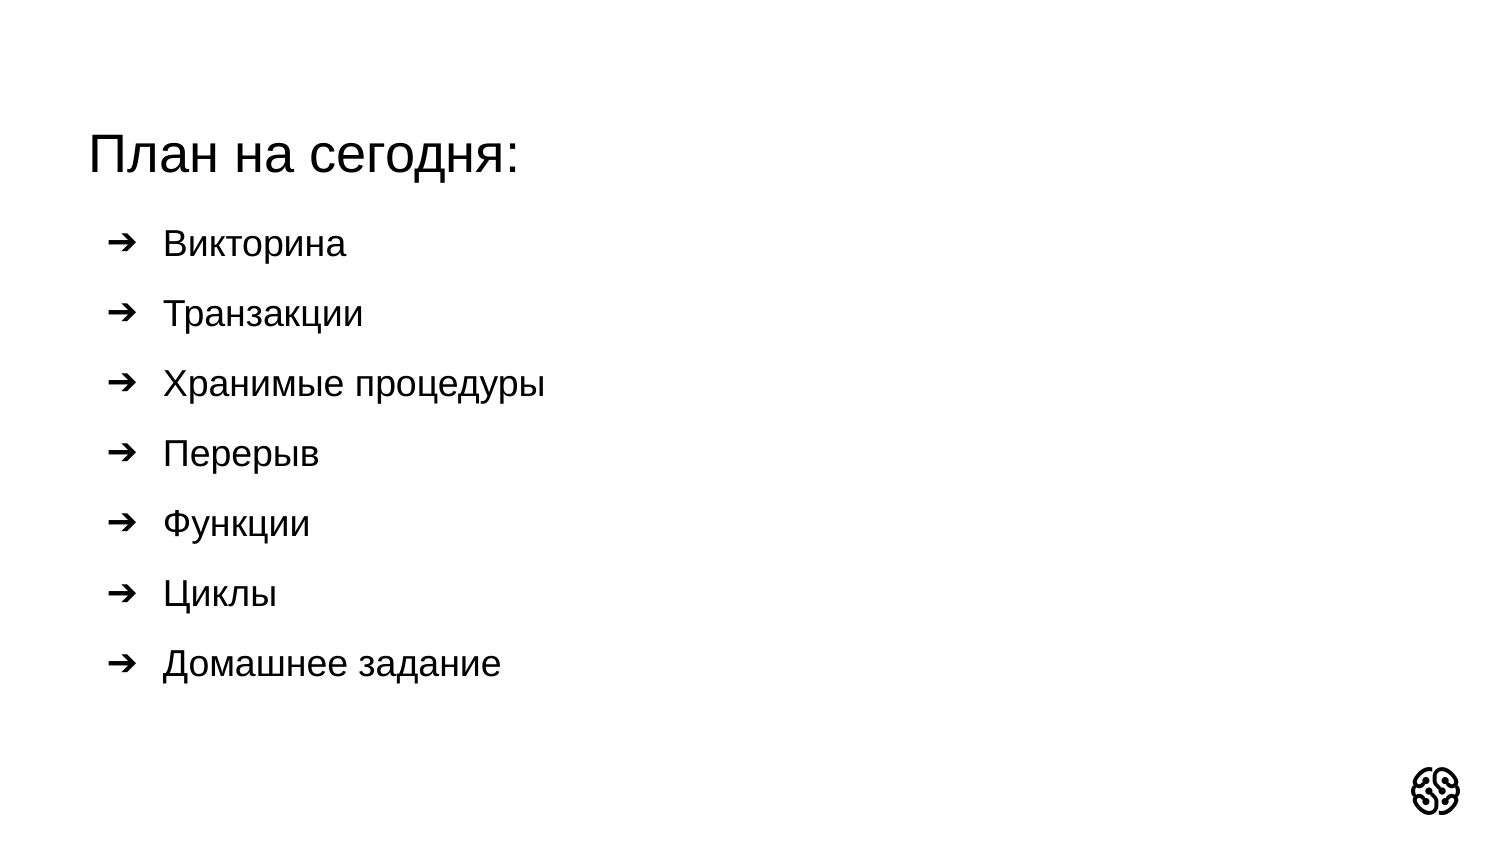

# План на сегодня:
Викторина
Транзакции
Хранимые процедуры
Перерыв
Функции
Циклы
Домашнее задание